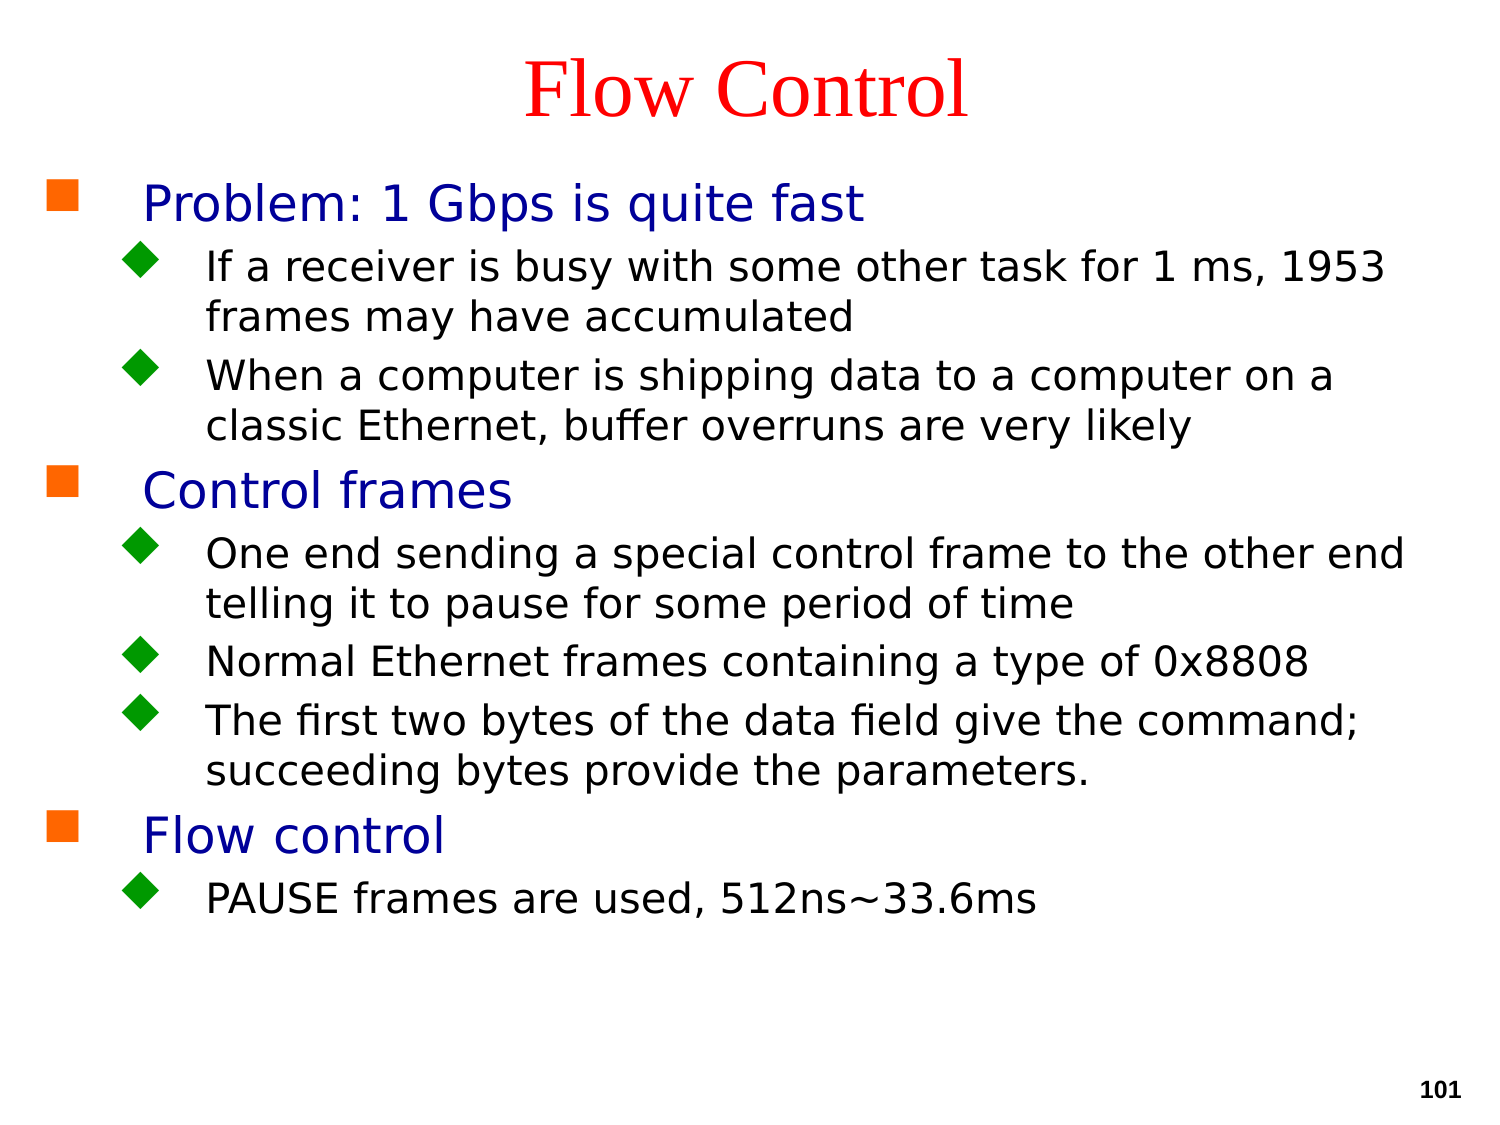

# Flow Control
Problem: 1 Gbps is quite fast
If a receiver is busy with some other task for 1 ms, 1953 frames may have accumulated
When a computer is shipping data to a computer on a classic Ethernet, buffer overruns are very likely
Control frames
One end sending a special control frame to the other end telling it to pause for some period of time
Normal Ethernet frames containing a type of 0x8808
The first two bytes of the data field give the command; succeeding bytes provide the parameters.
Flow control
PAUSE frames are used, 512ns~33.6ms